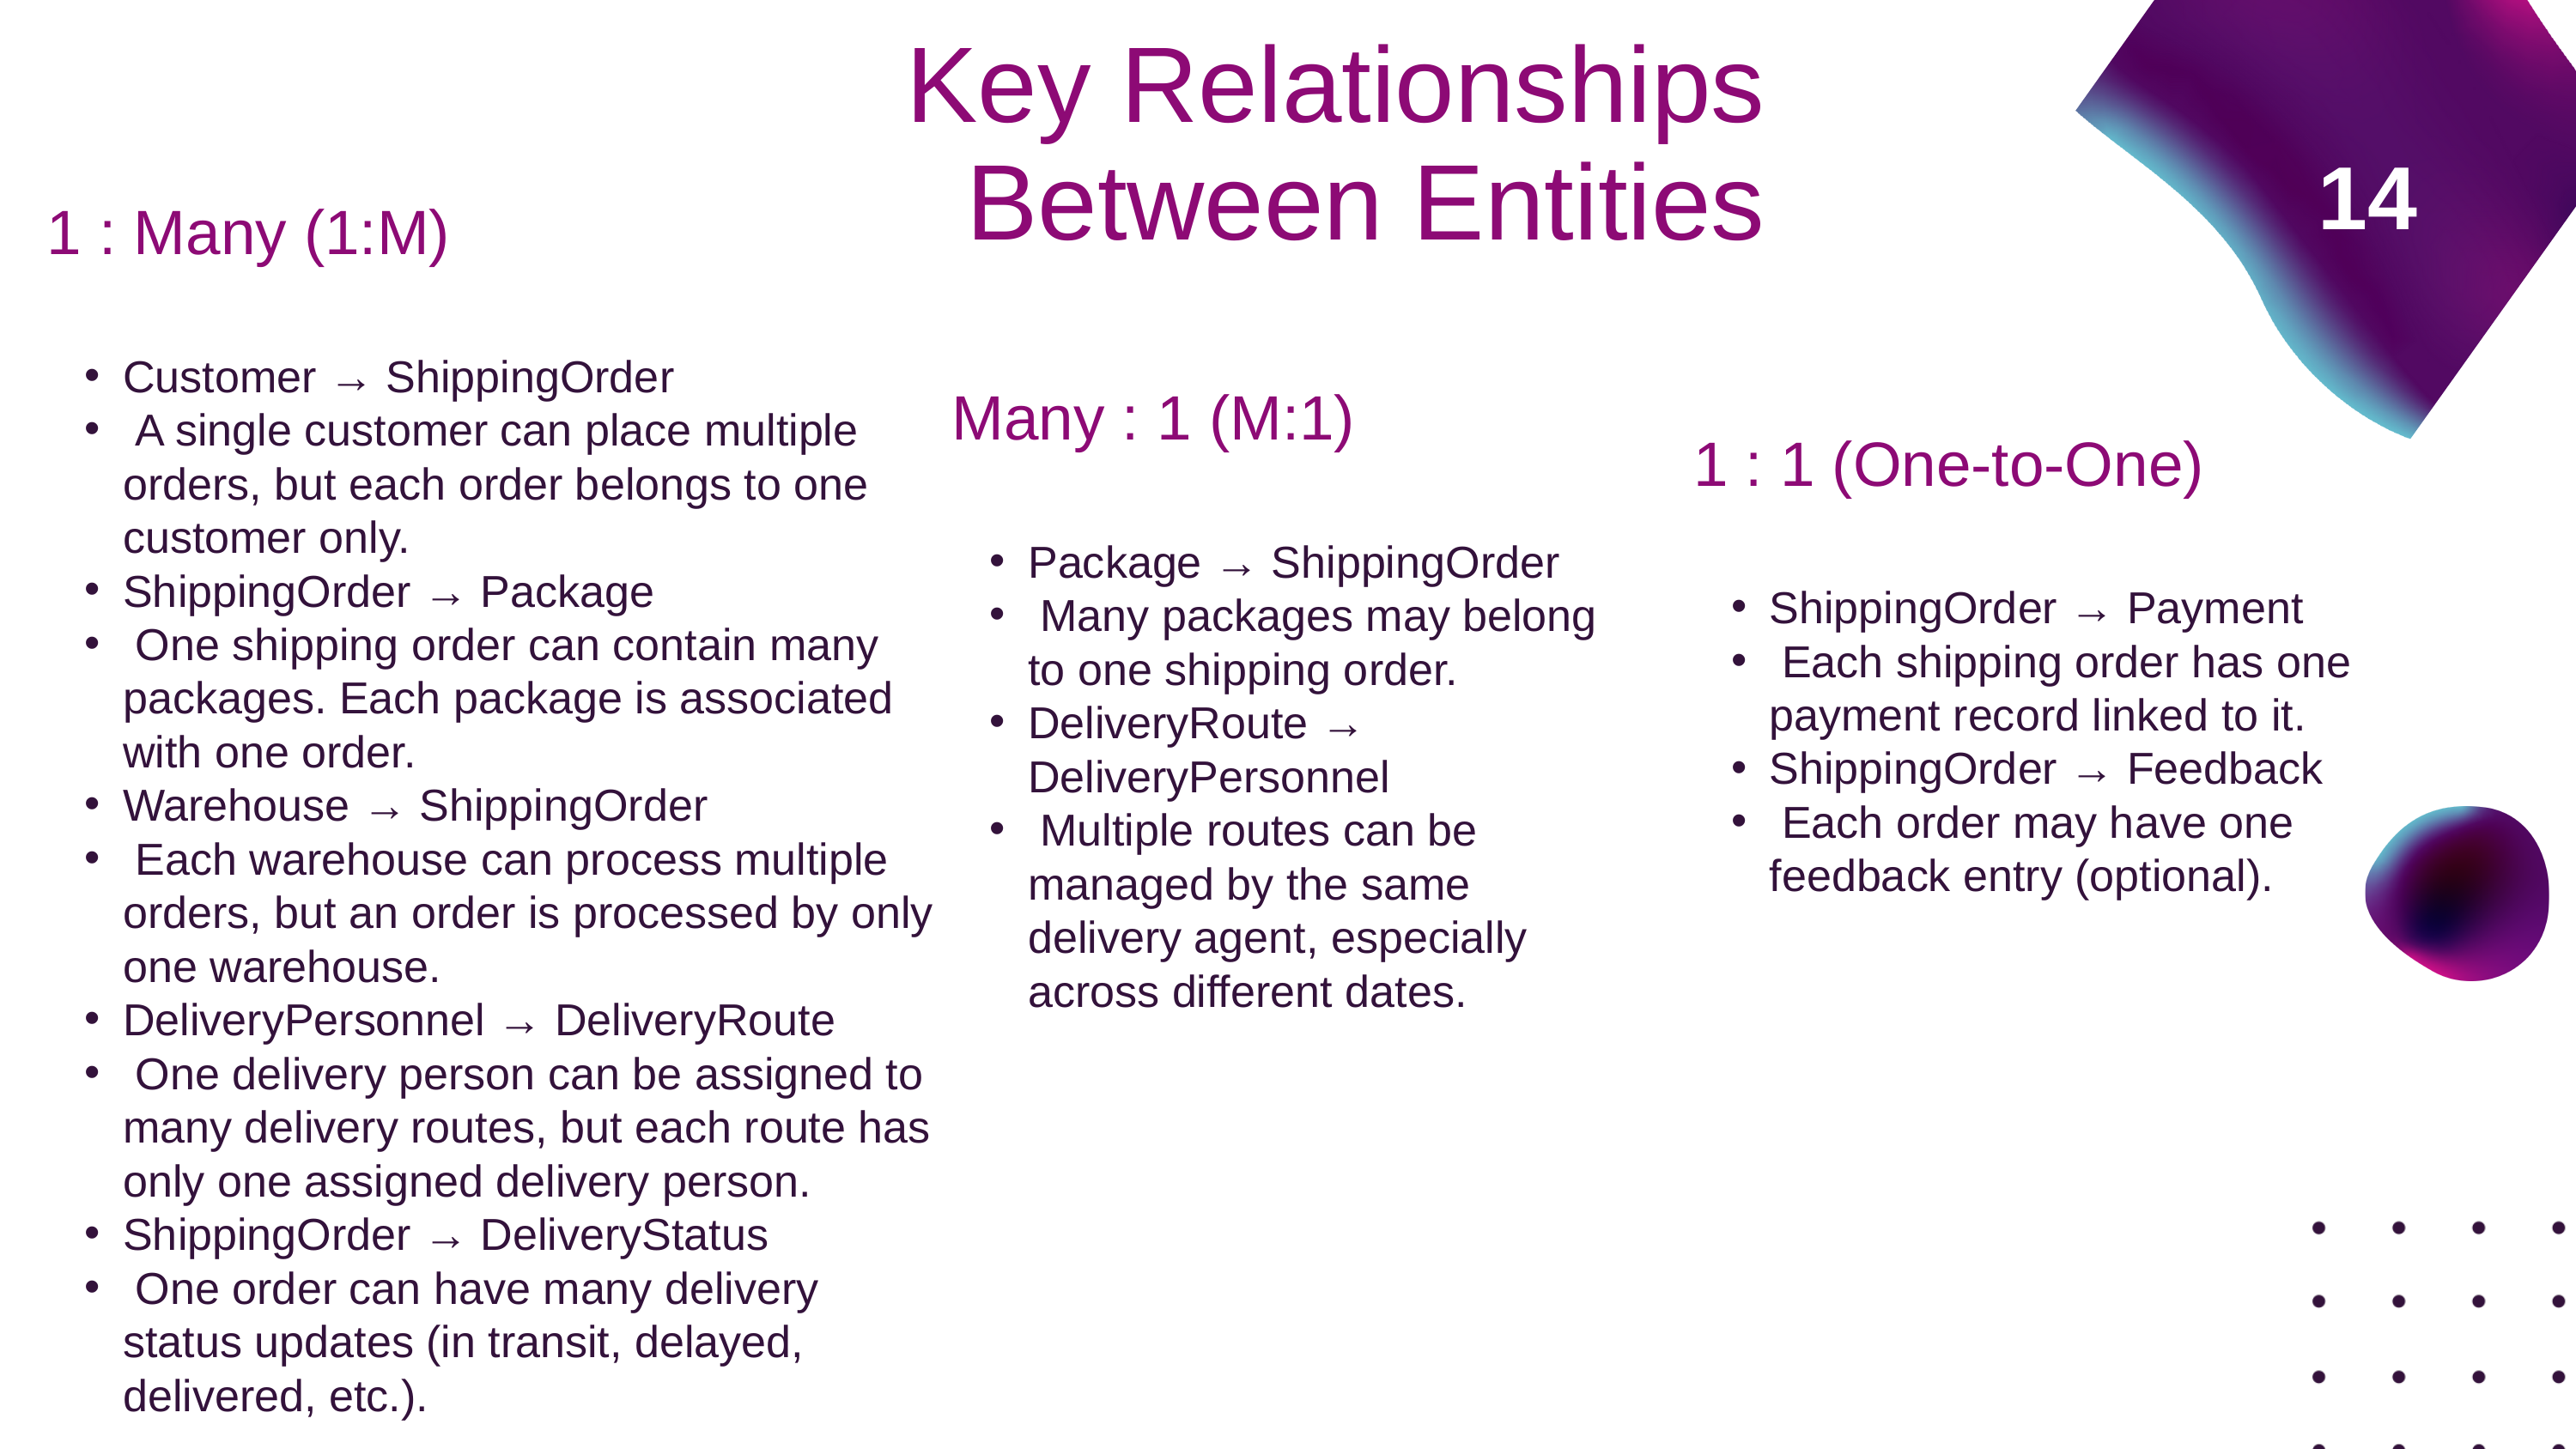

Key Relationships Between Entities
14
1 : Many (1:M)

Customer → ShippingOrder
 A single customer can place multiple orders, but each order belongs to one customer only.
ShippingOrder → Package
 One shipping order can contain many packages. Each package is associated with one order.
Warehouse → ShippingOrder
 Each warehouse can process multiple orders, but an order is processed by only one warehouse.
DeliveryPersonnel → DeliveryRoute
 One delivery person can be assigned to many delivery routes, but each route has only one assigned delivery person.
ShippingOrder → DeliveryStatus
 One order can have many delivery status updates (in transit, delayed, delivered, etc.).

Many : 1 (M:1)

Package → ShippingOrder
 Many packages may belong to one shipping order.
DeliveryRoute → DeliveryPersonnel
 Multiple routes can be managed by the same delivery agent, especially across different dates.

1 : 1 (One-to-One)

ShippingOrder → Payment
 Each shipping order has one payment record linked to it.
ShippingOrder → Feedback
 Each order may have one feedback entry (optional).